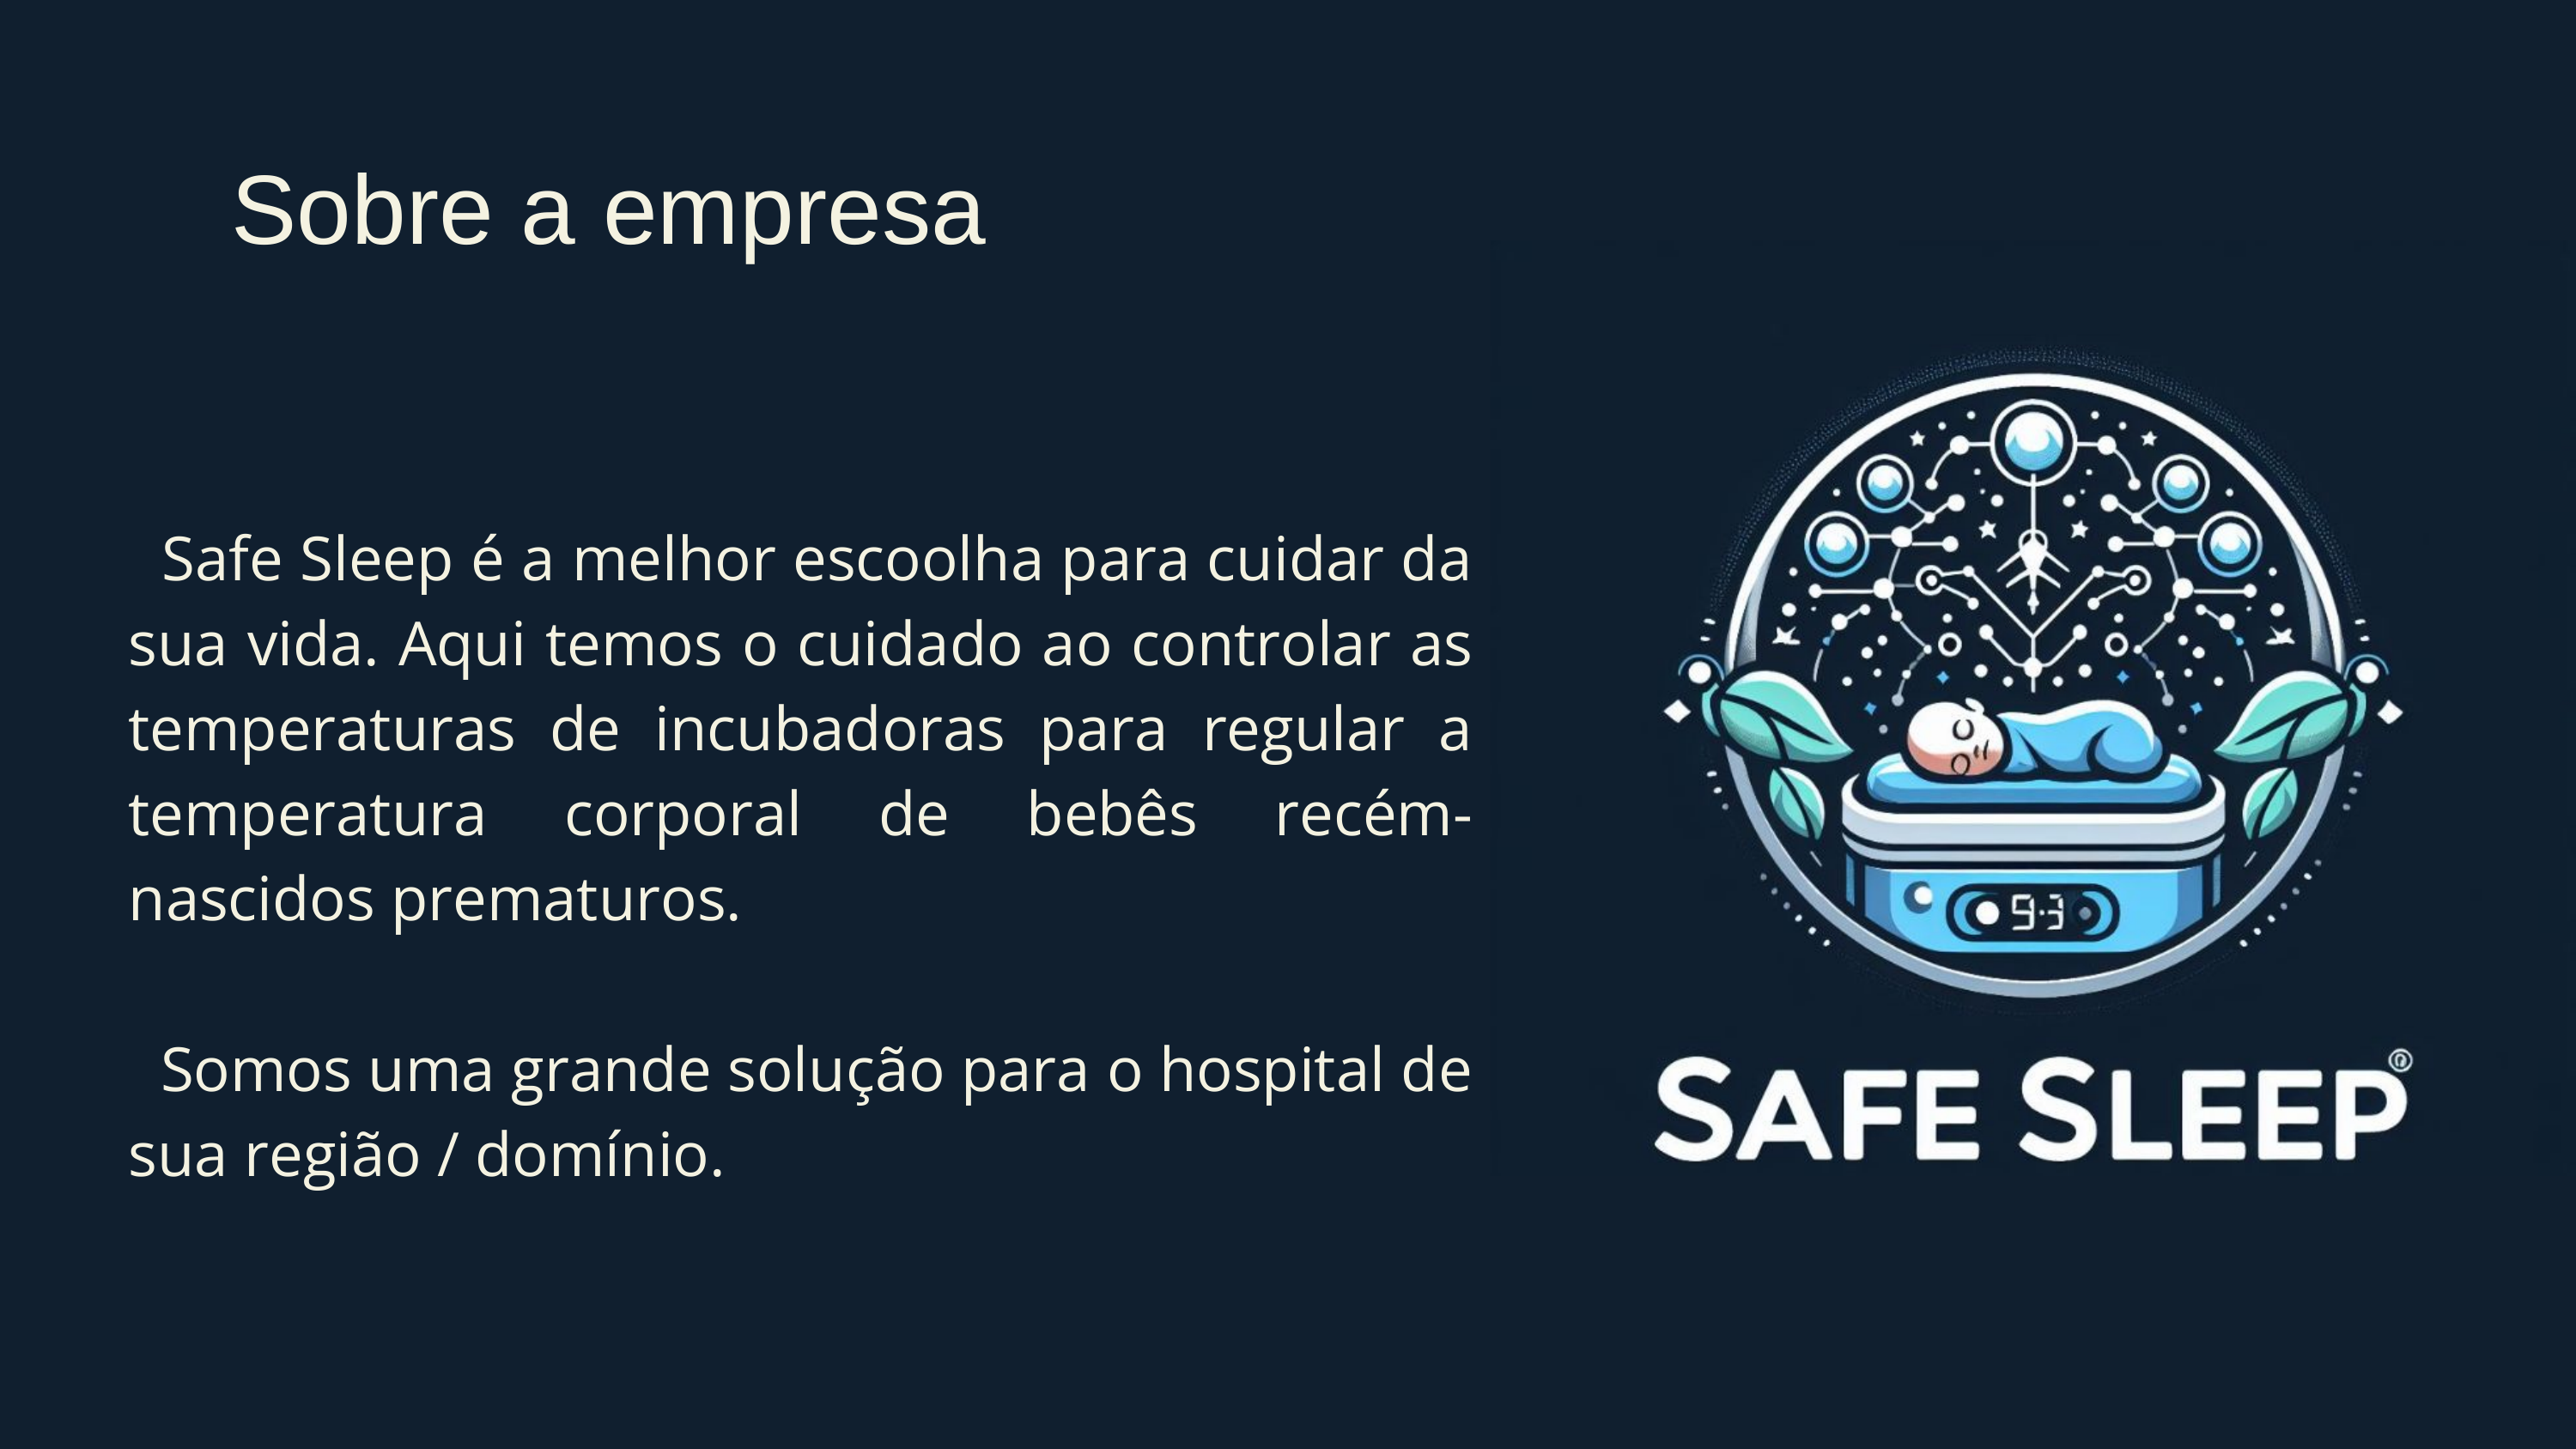

Sobre a empresa

  Safe Sleep é a melhor escoolha para cuidar da sua vida. Aqui temos o cuidado ao controlar as temperaturas de incubadoras para regular a temperatura corporal de bebês recém-nascidos prematuros.

  Somos uma grande solução para o hospital de sua região / domínio.